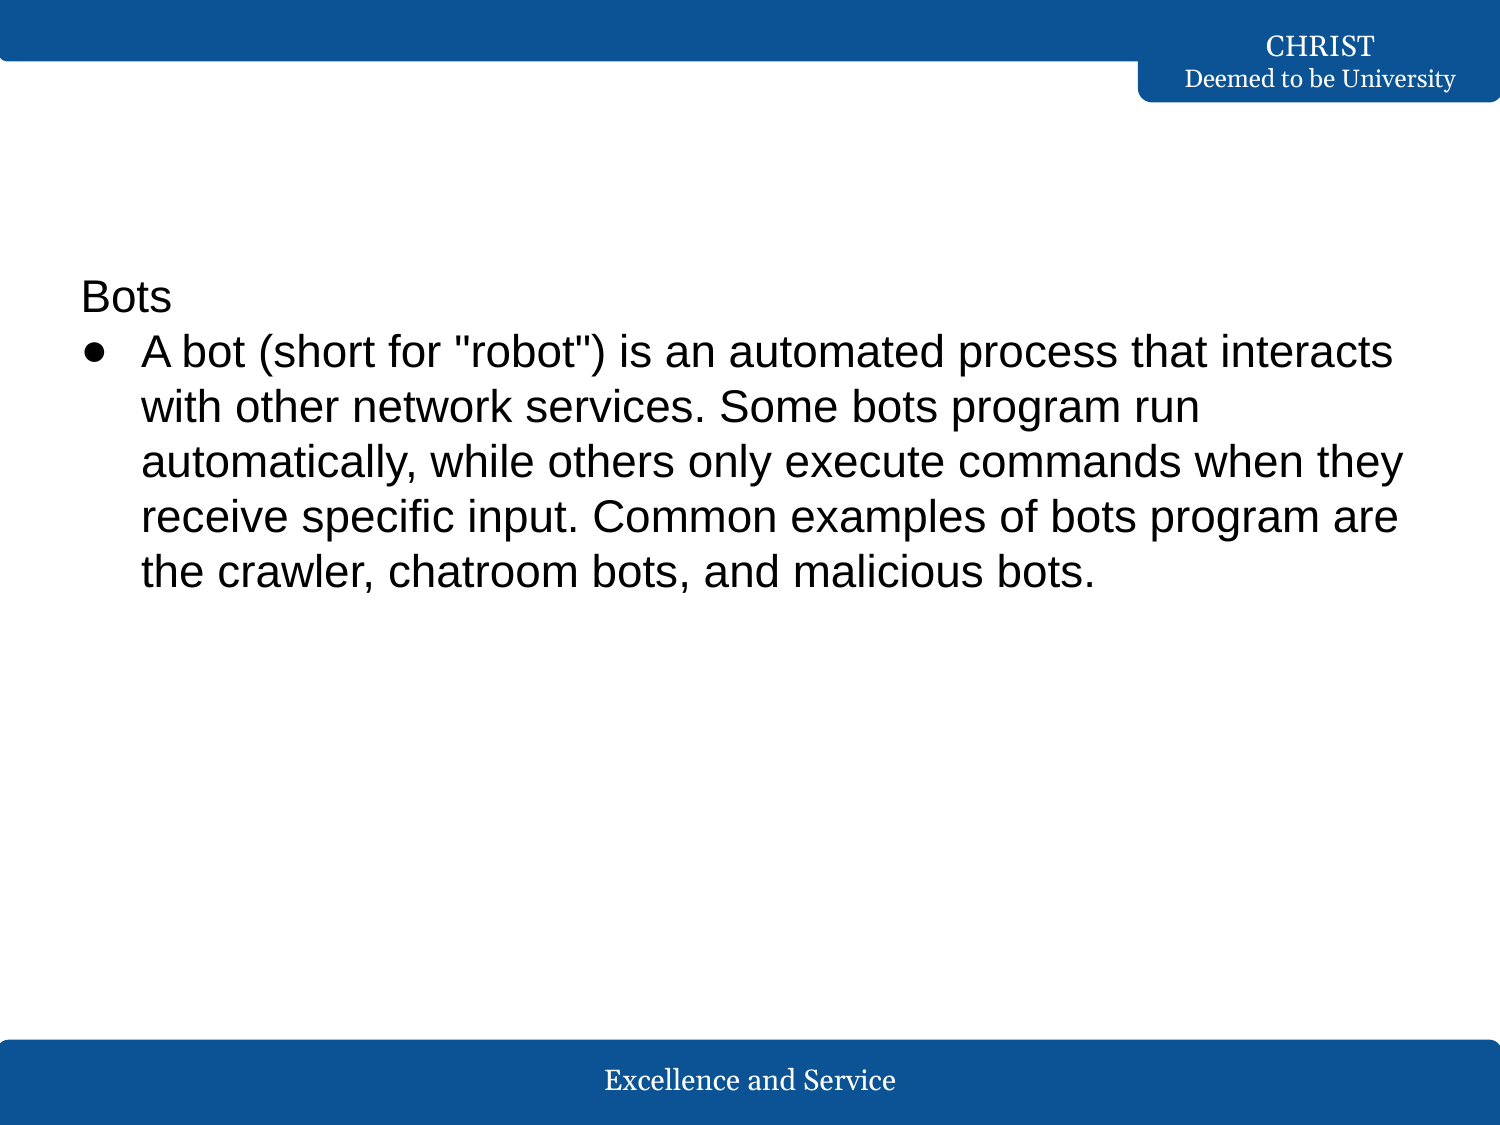

#
Bots
A bot (short for "robot") is an automated process that interacts with other network services. Some bots program run automatically, while others only execute commands when they receive specific input. Common examples of bots program are the crawler, chatroom bots, and malicious bots.